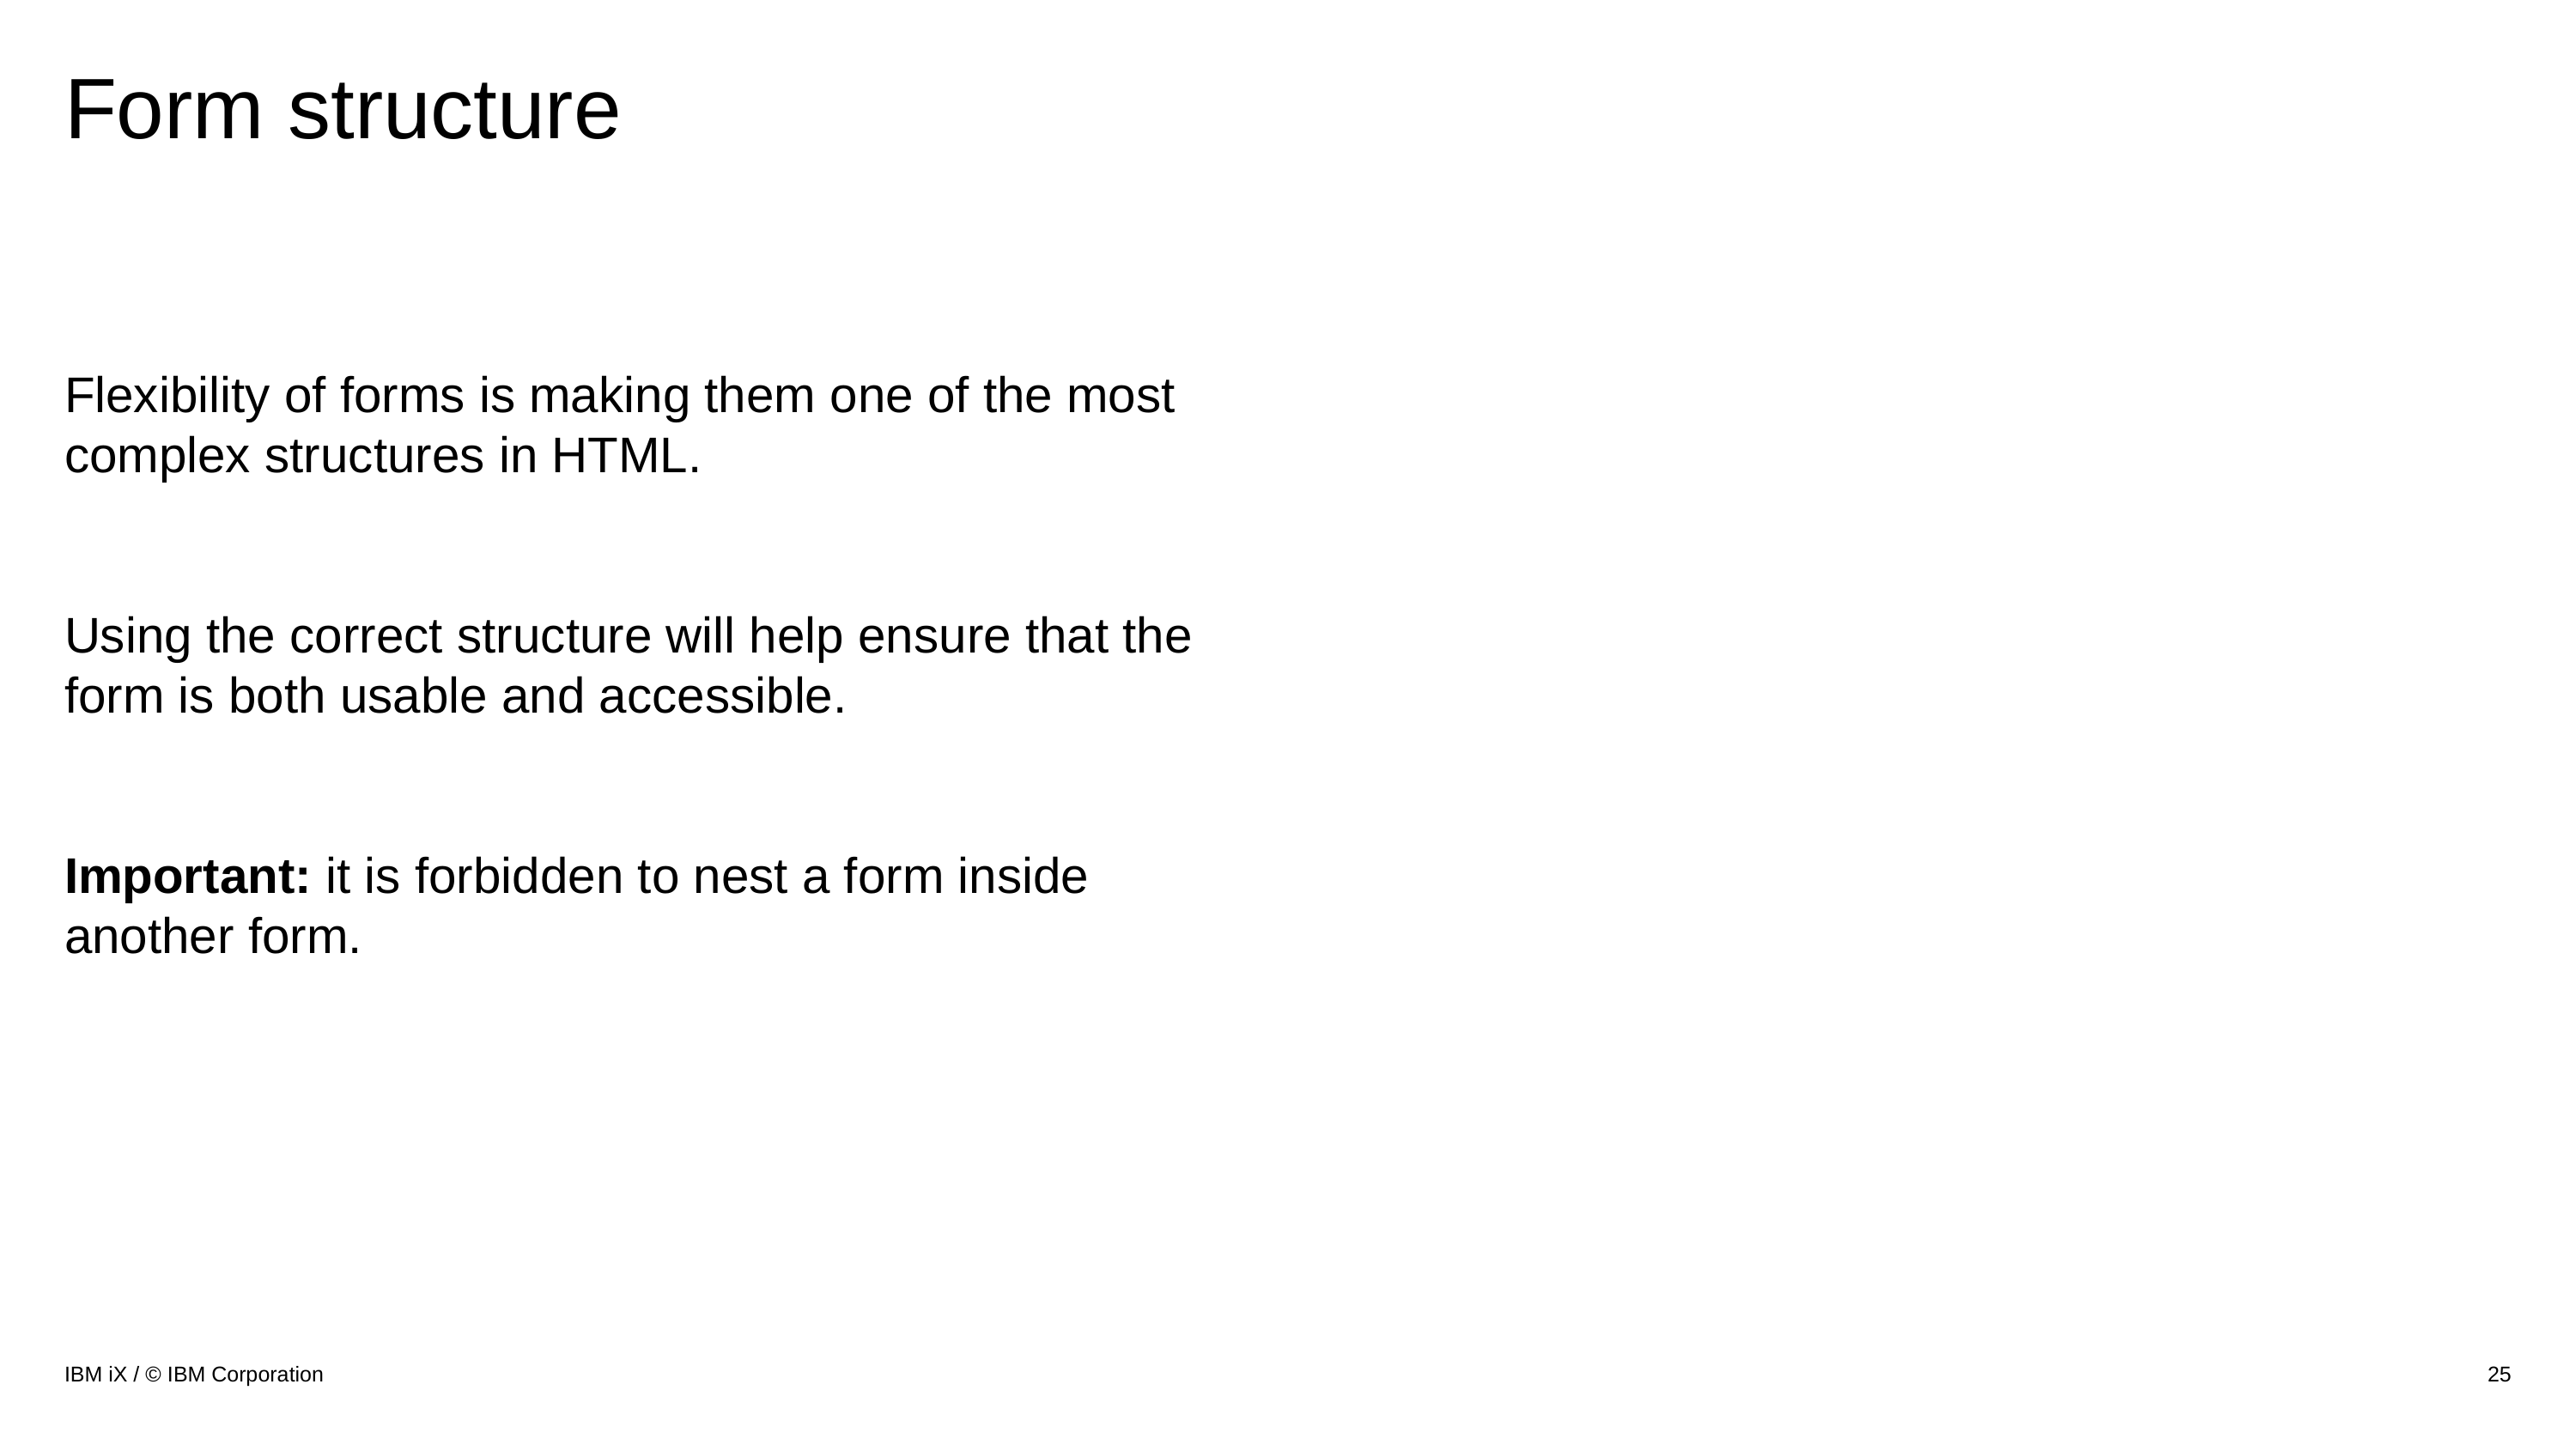

# Form structure
Flexibility of forms is making them one of the most complex structures in HTML.

Using the correct structure will help ensure that the form is both usable and accessible.

Important: it is forbidden to nest a form inside another form.

IBM iX / © IBM Corporation
25